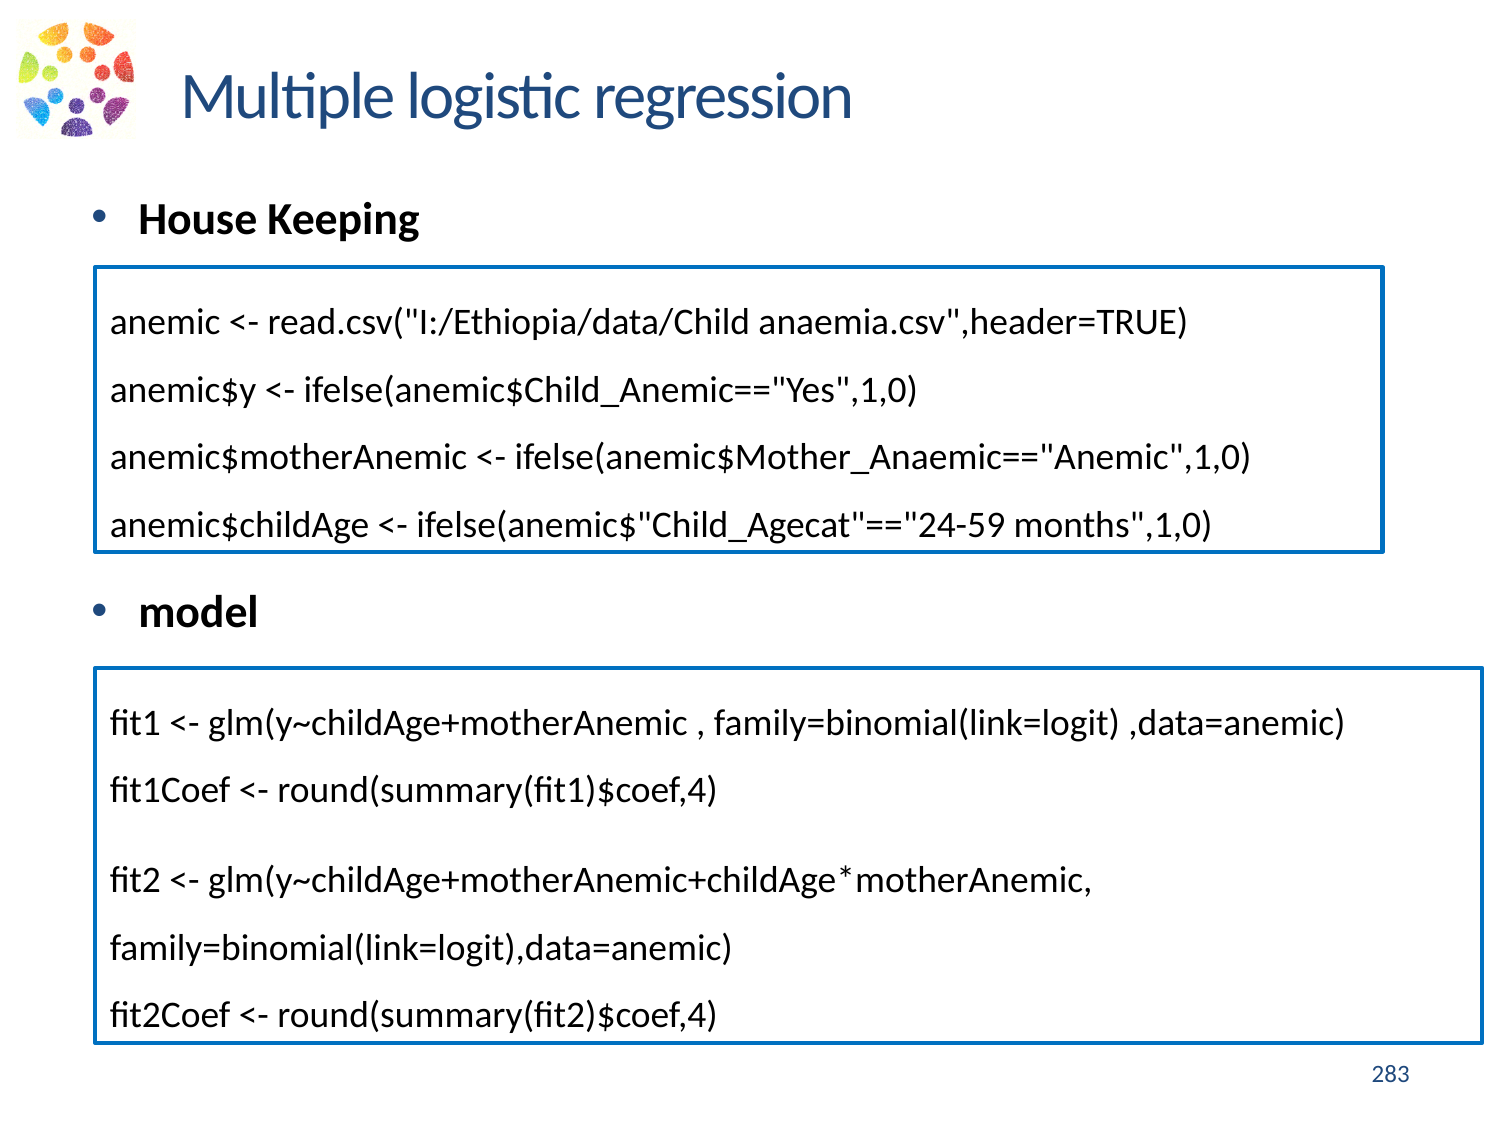

Multiple logistic regression
House Keeping
anemic <- read.csv("I:/Ethiopia/data/Child anaemia.csv",header=TRUE)
anemic$y <- ifelse(anemic$Child_Anemic=="Yes",1,0)
anemic$motherAnemic <- ifelse(anemic$Mother_Anaemic=="Anemic",1,0)
anemic$childAge <- ifelse(anemic$"Child_Agecat"=="24-59 months",1,0)
model
fit1 <- glm(y~childAge+motherAnemic , family=binomial(link=logit) ,data=anemic)
fit1Coef <- round(summary(fit1)$coef,4)

fit2 <- glm(y~childAge+motherAnemic+childAge*motherAnemic, 	family=binomial(link=logit),data=anemic)
fit2Coef <- round(summary(fit2)$coef,4)

283